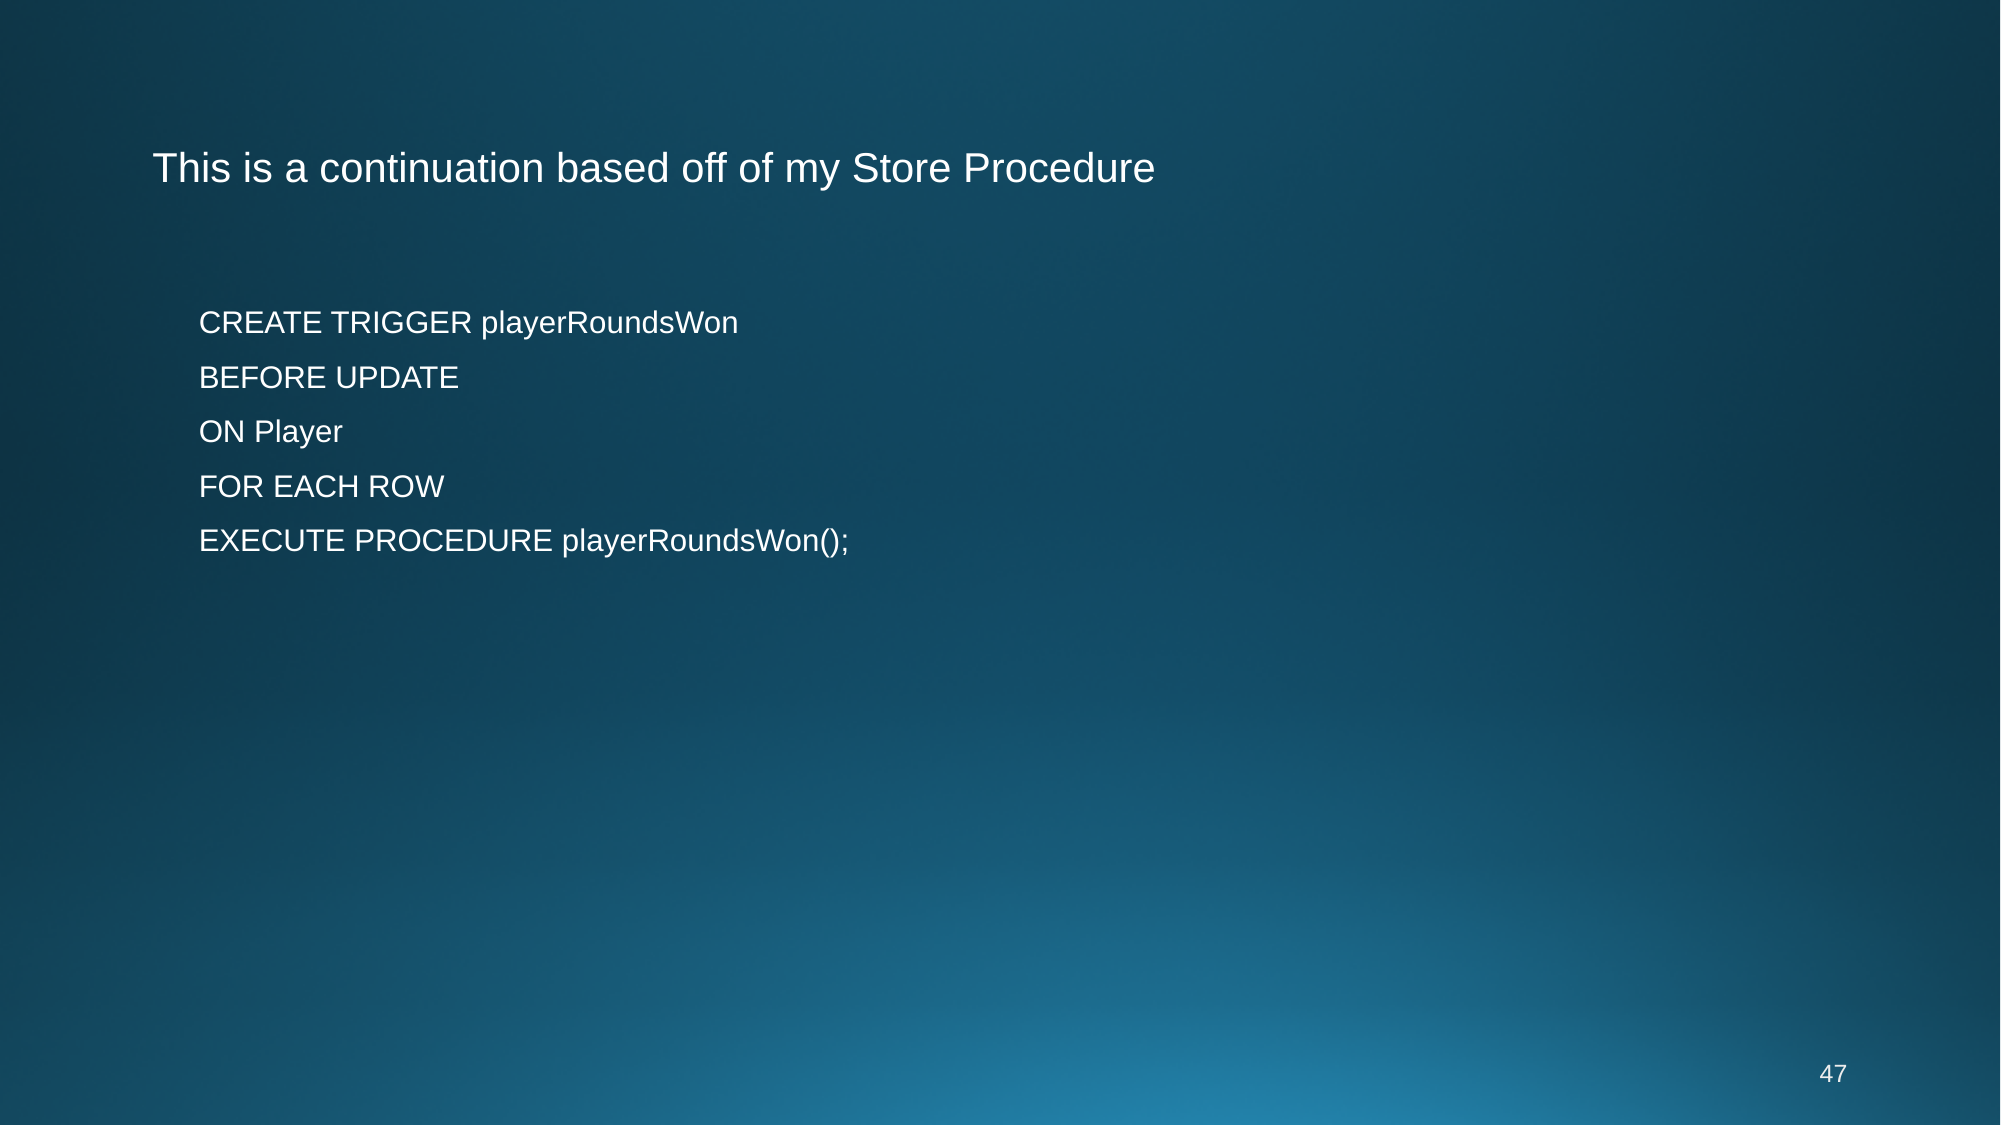

# This is a continuation based off of my Store Procedure
CREATE TRIGGER playerRoundsWon
BEFORE UPDATE
ON Player
FOR EACH ROW
EXECUTE PROCEDURE playerRoundsWon();
47